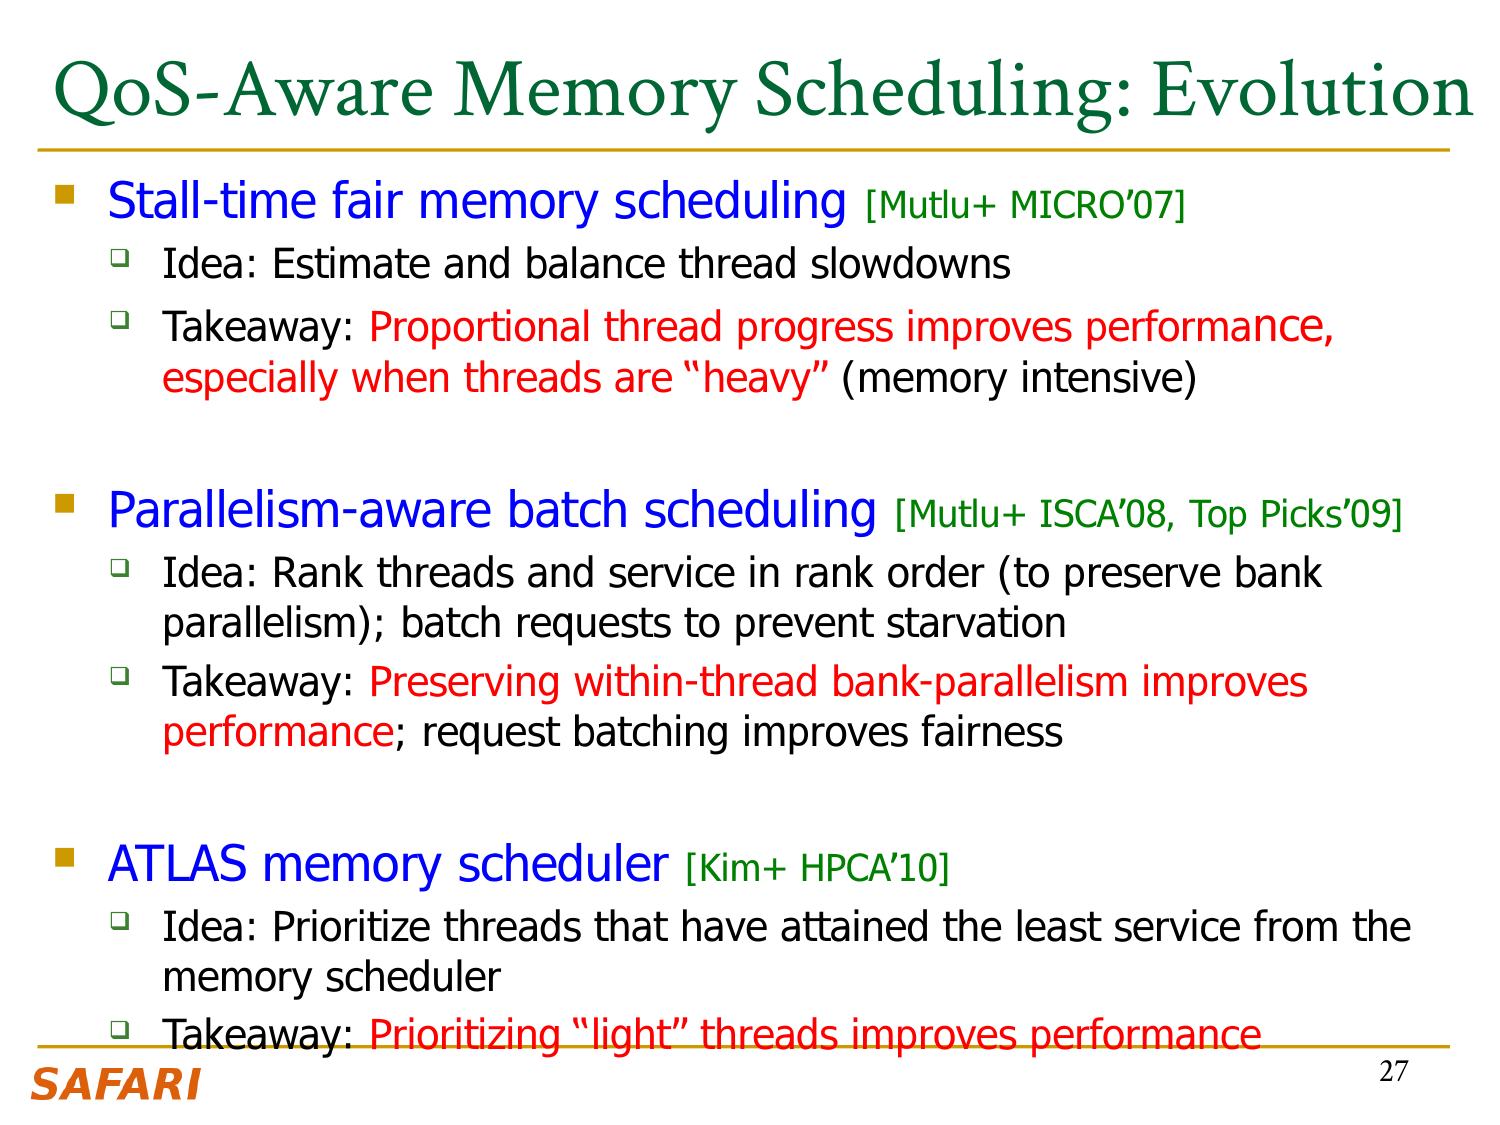

# QoS-Aware Memory Scheduling: Evolution
Stall-time fair memory scheduling [Mutlu+ MICRO’07]
Idea: Estimate and balance thread slowdowns
Takeaway: Proportional thread progress improves performance, especially when threads are “heavy” (memory intensive)

Parallelism-aware batch scheduling [Mutlu+ ISCA’08, Top Picks’09]
Idea: Rank threads and service in rank order (to preserve bank parallelism); batch requests to prevent starvation
Takeaway: Preserving within-thread bank-parallelism improves performance; request batching improves fairness

ATLAS memory scheduler [Kim+ HPCA’10]
Idea: Prioritize threads that have attained the least service from the memory scheduler
Takeaway: Prioritizing “light” threads improves performance

27